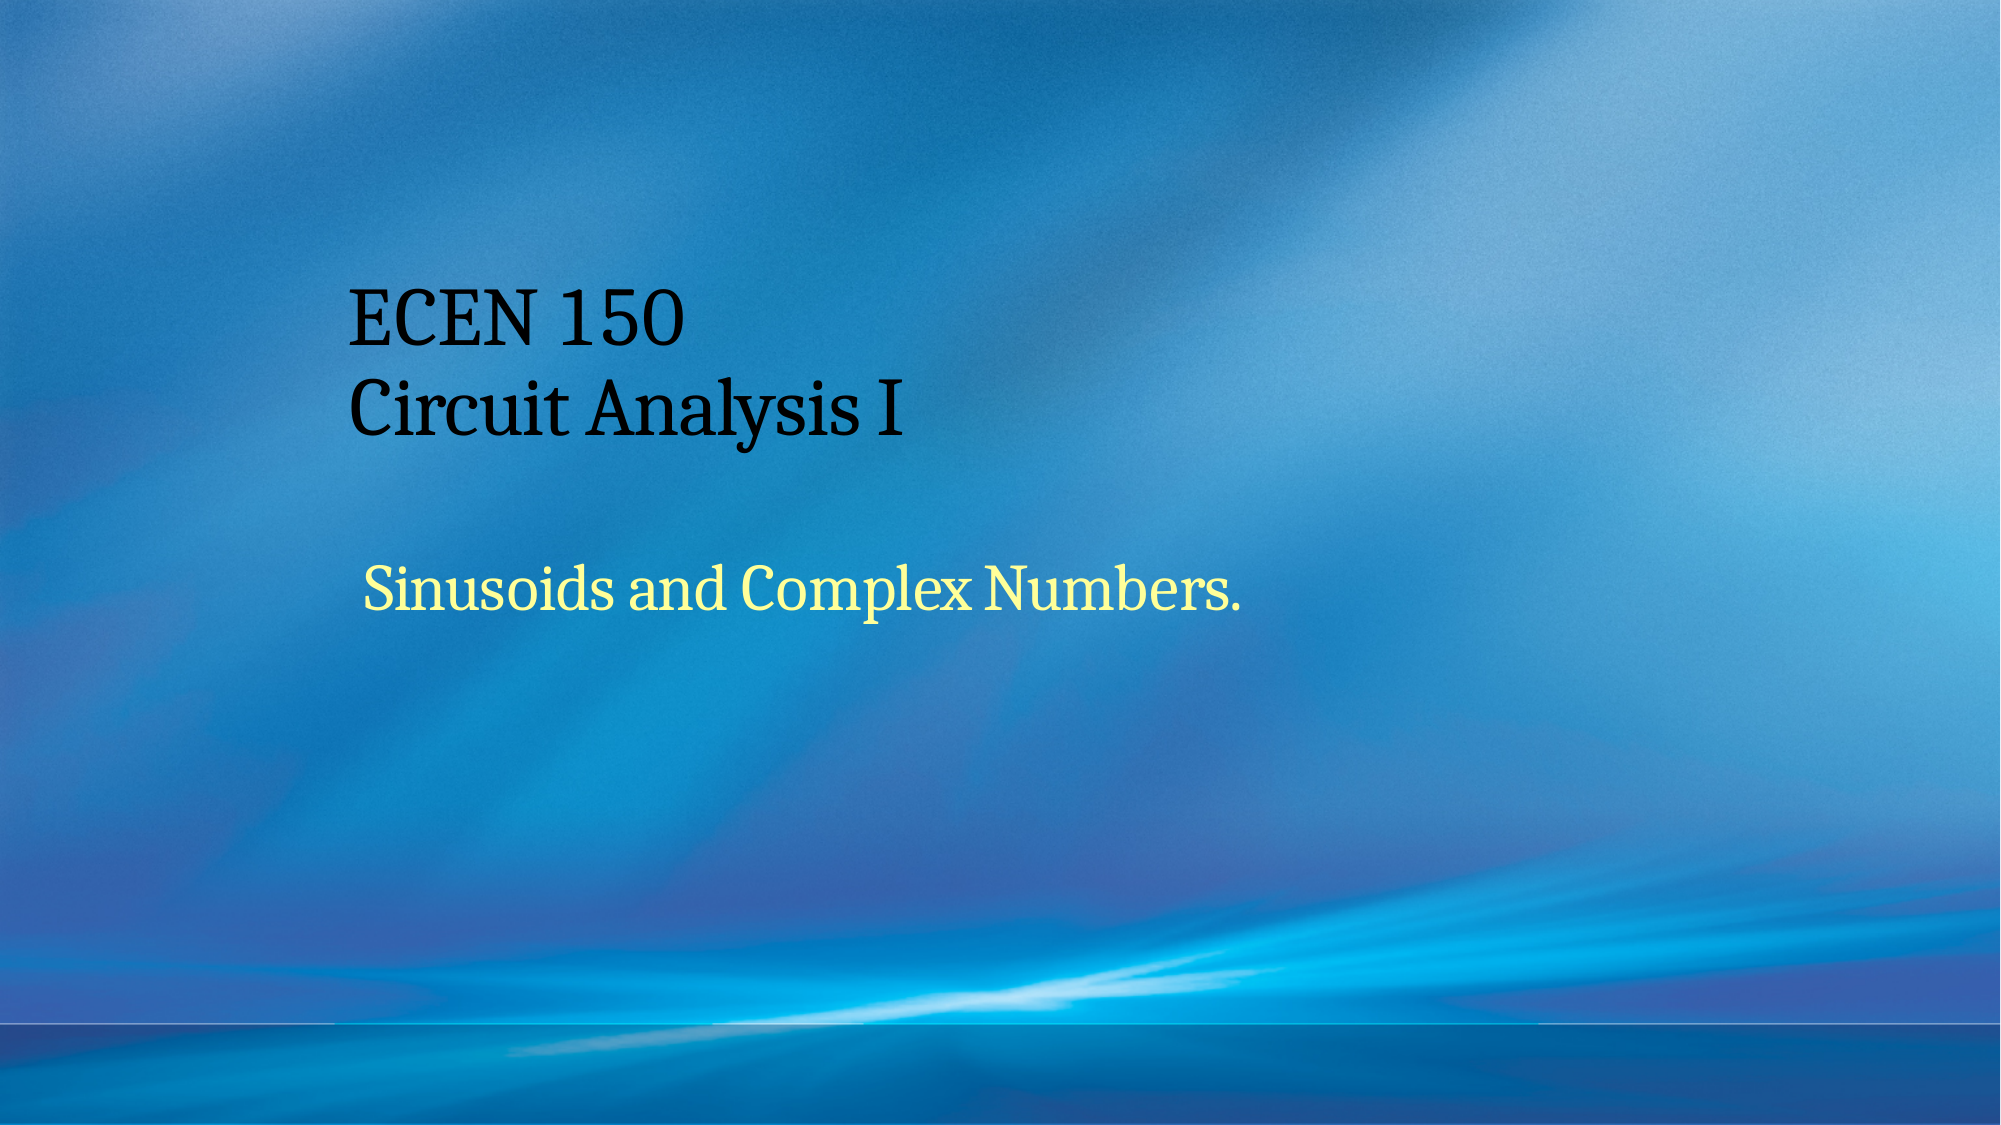

# ECEN 150 Circuit Analysis I
Sinusoids and Complex Numbers.